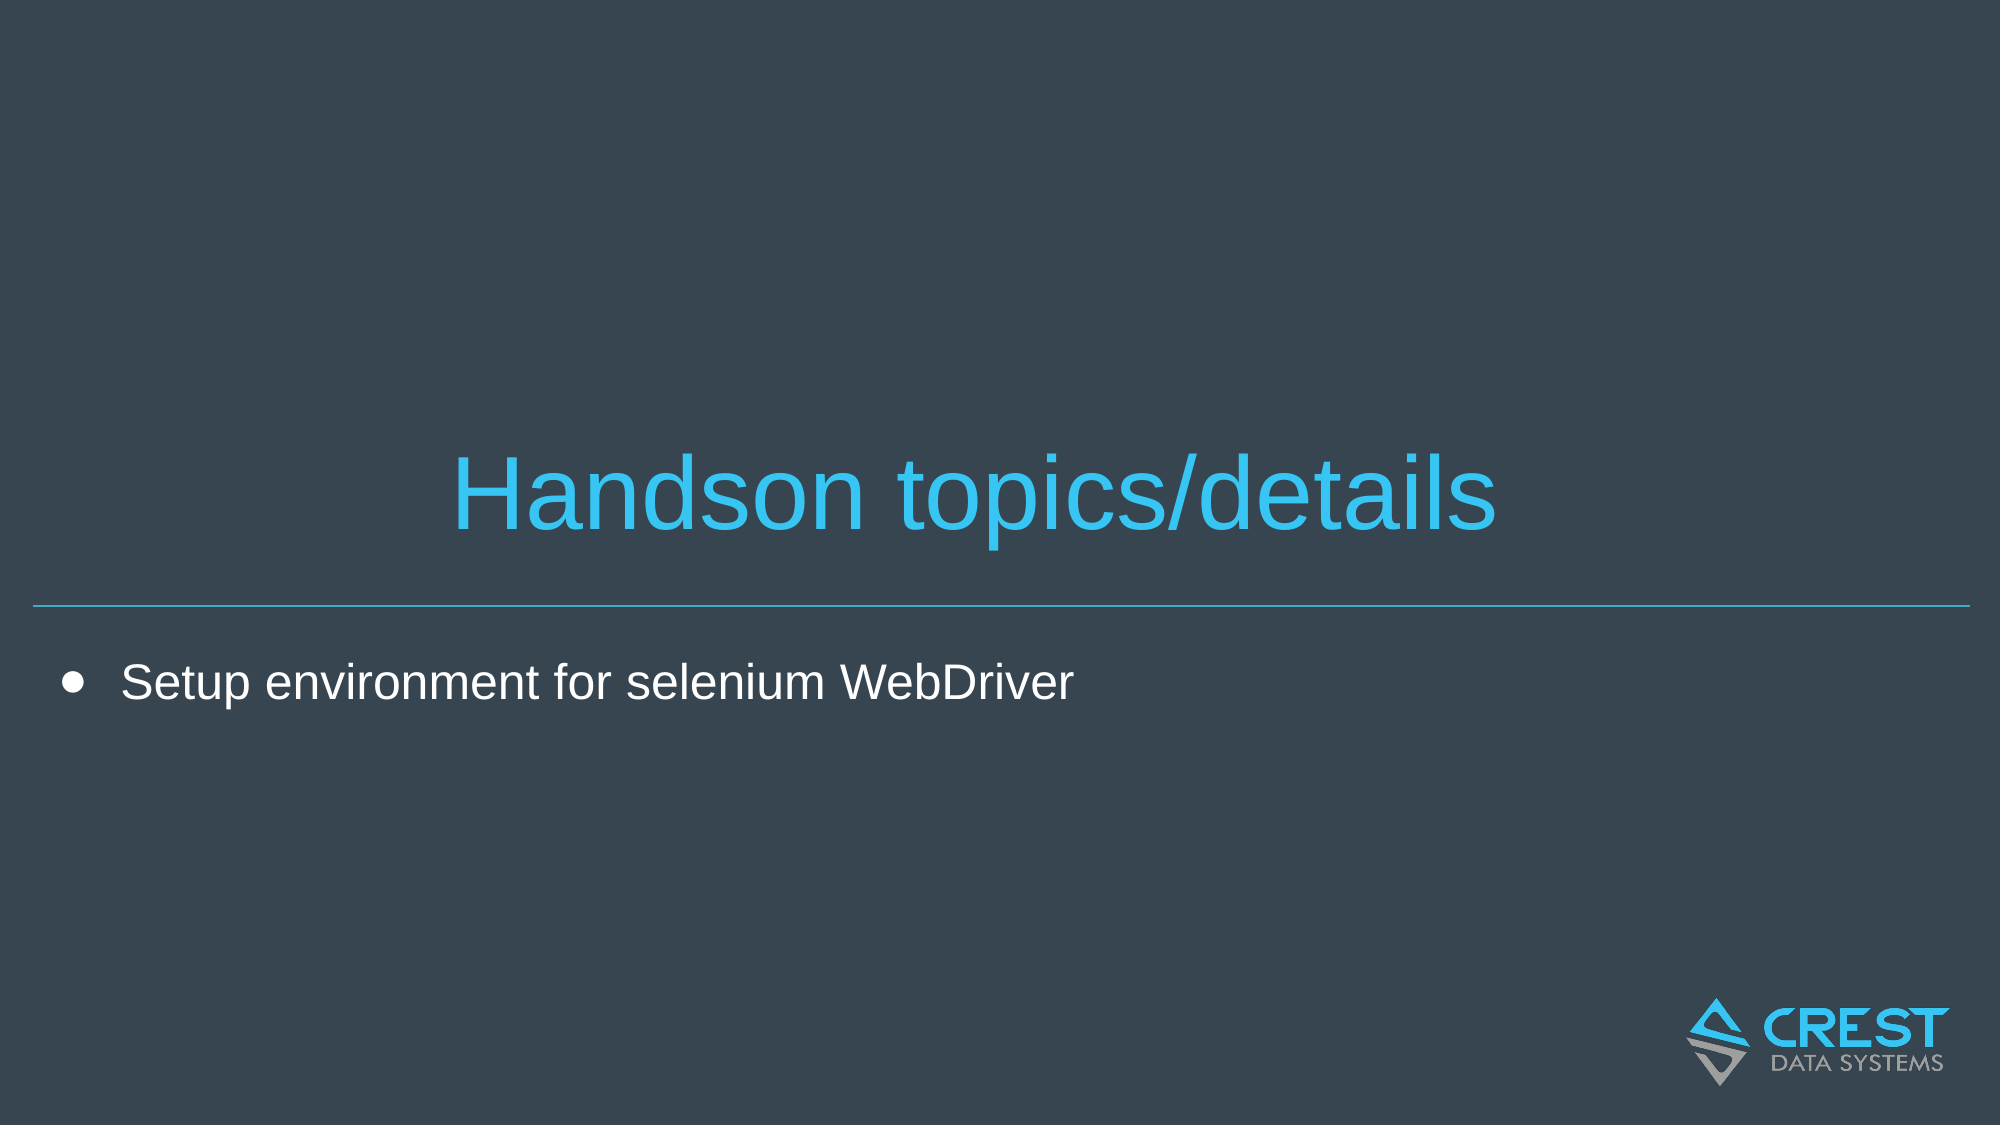

# Handson topics/details
Setup environment for selenium WebDriver